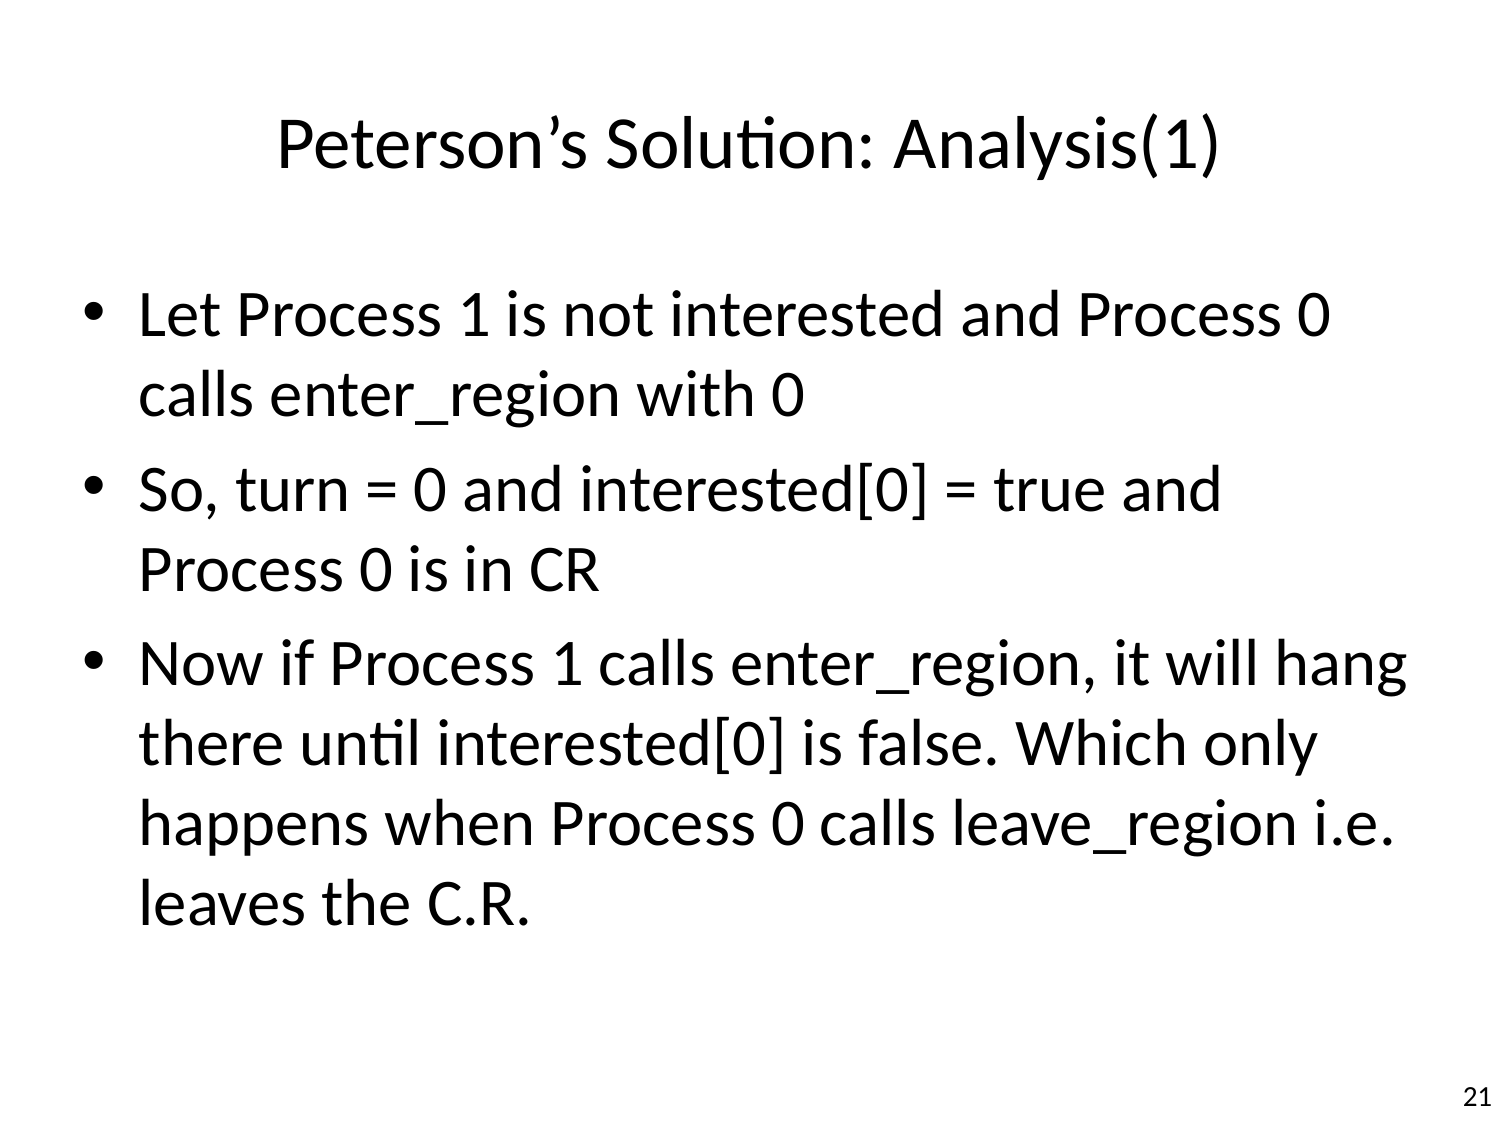

# Peterson’s Solution: Analysis(1)
Let Process 1 is not interested and Process 0 calls enter_region with 0
So, turn = 0 and interested[0] = true and Process 0 is in CR
Now if Process 1 calls enter_region, it will hang there until interested[0] is false. Which only happens when Process 0 calls leave_region i.e. leaves the C.R.
21